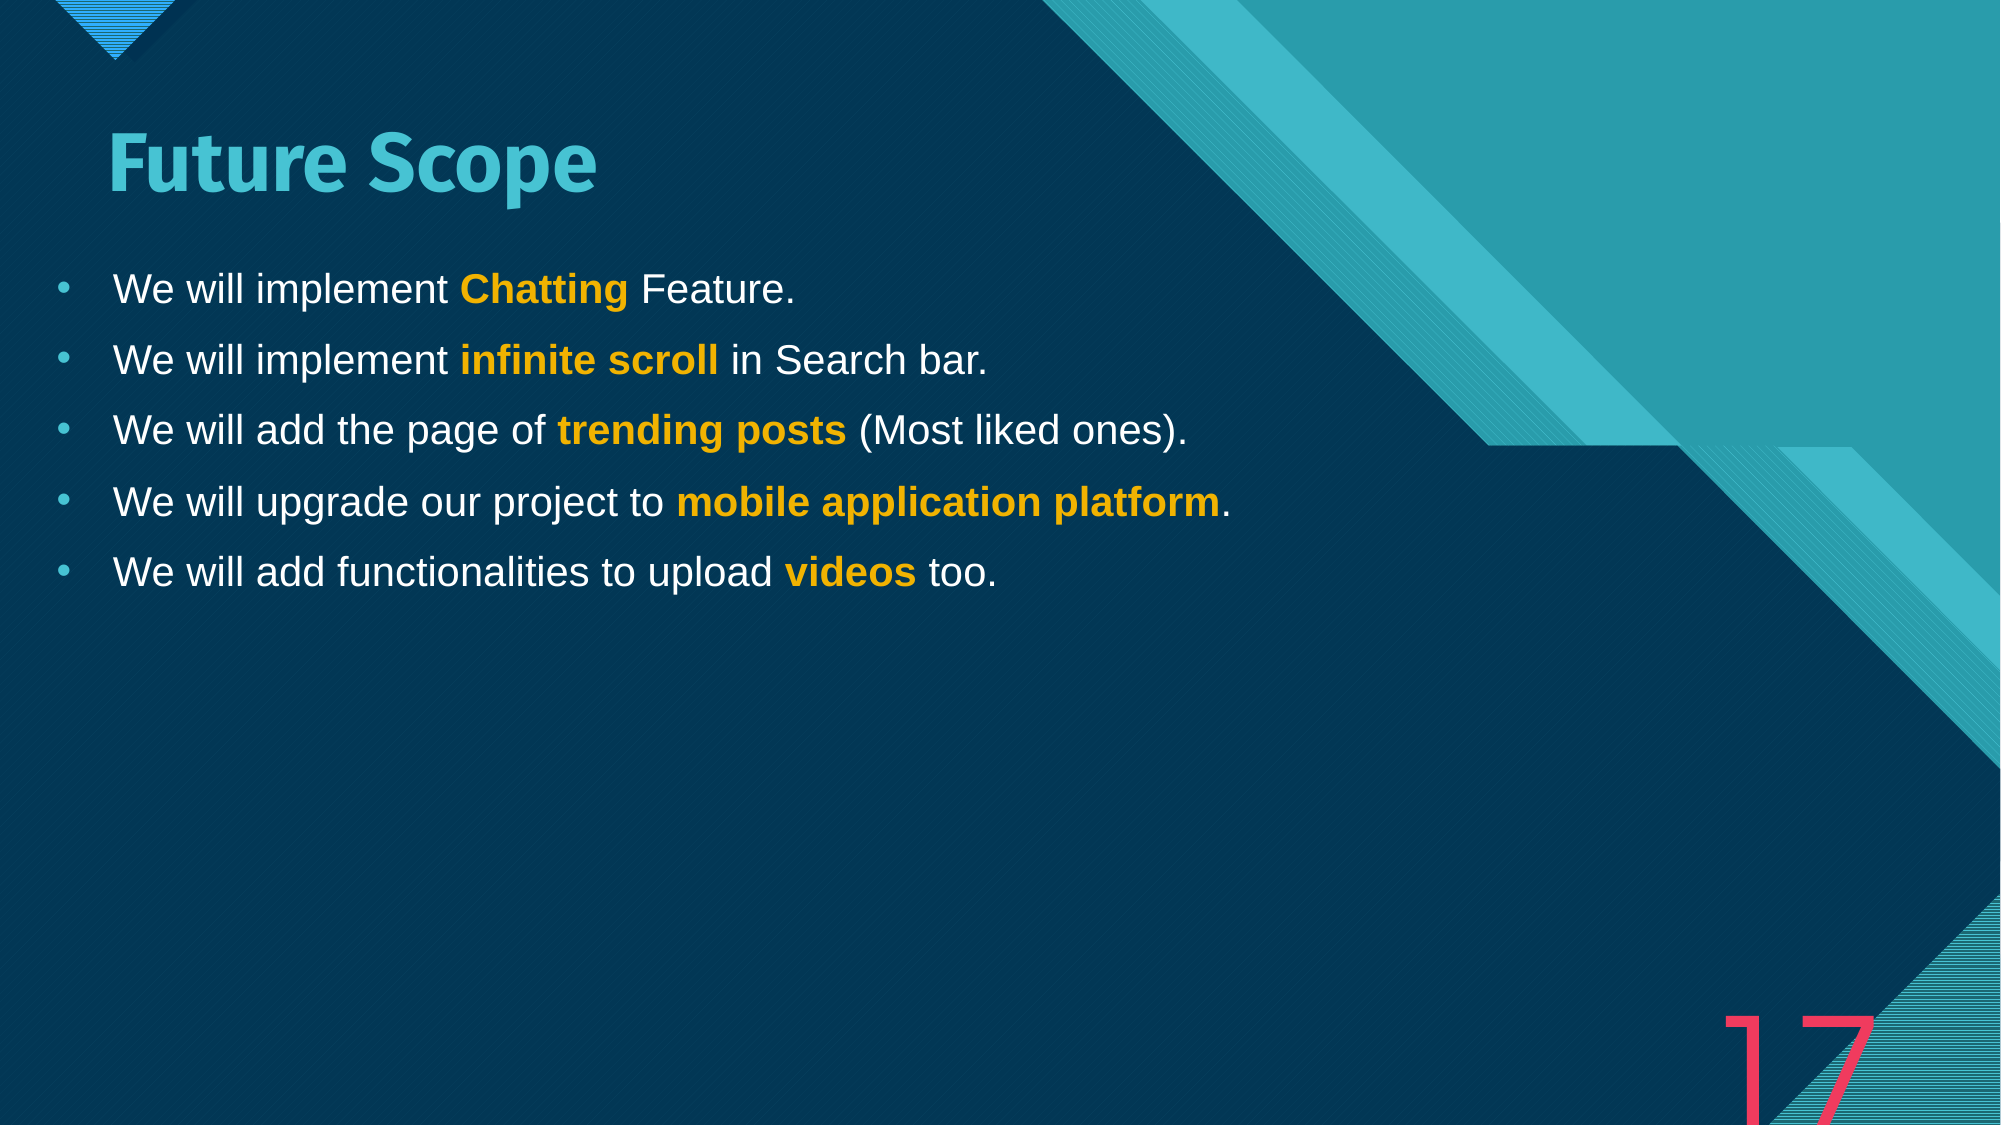

Future Scope
We will implement Chatting Feature.
We will implement infinite scroll in Search bar.
We will add the page of trending posts (Most liked ones).
We will upgrade our project to mobile application platform.
We will add functionalities to upload videos too.

17